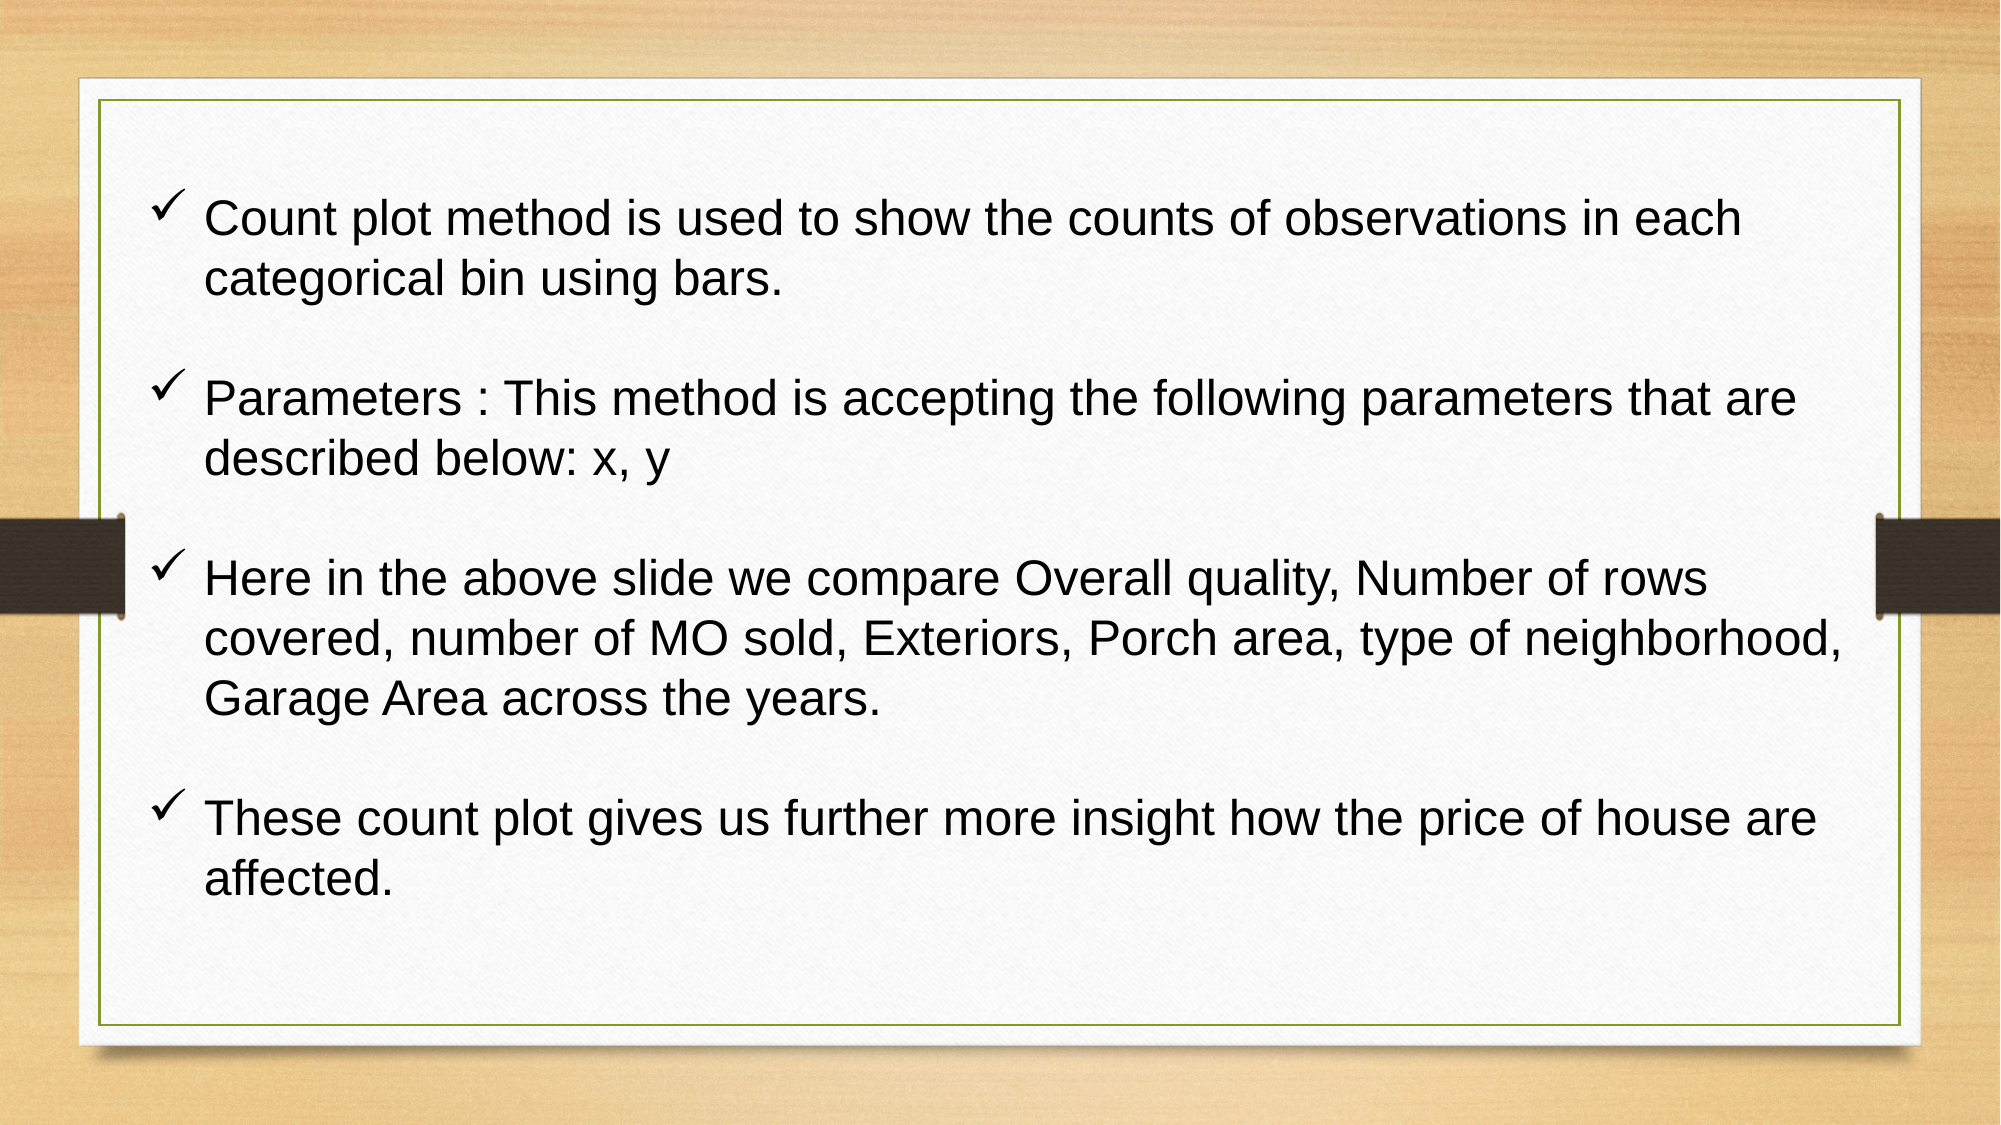

Count plot method is used to show the counts of observations in each categorical bin using bars.

Parameters : This method is accepting the following parameters that are described below: x, y

Here in the above slide we compare Overall quality, Number of rows covered, number of MO sold, Exteriors, Porch area, type of neighborhood, Garage Area across the years.

These count plot gives us further more insight how the price of house are affected.